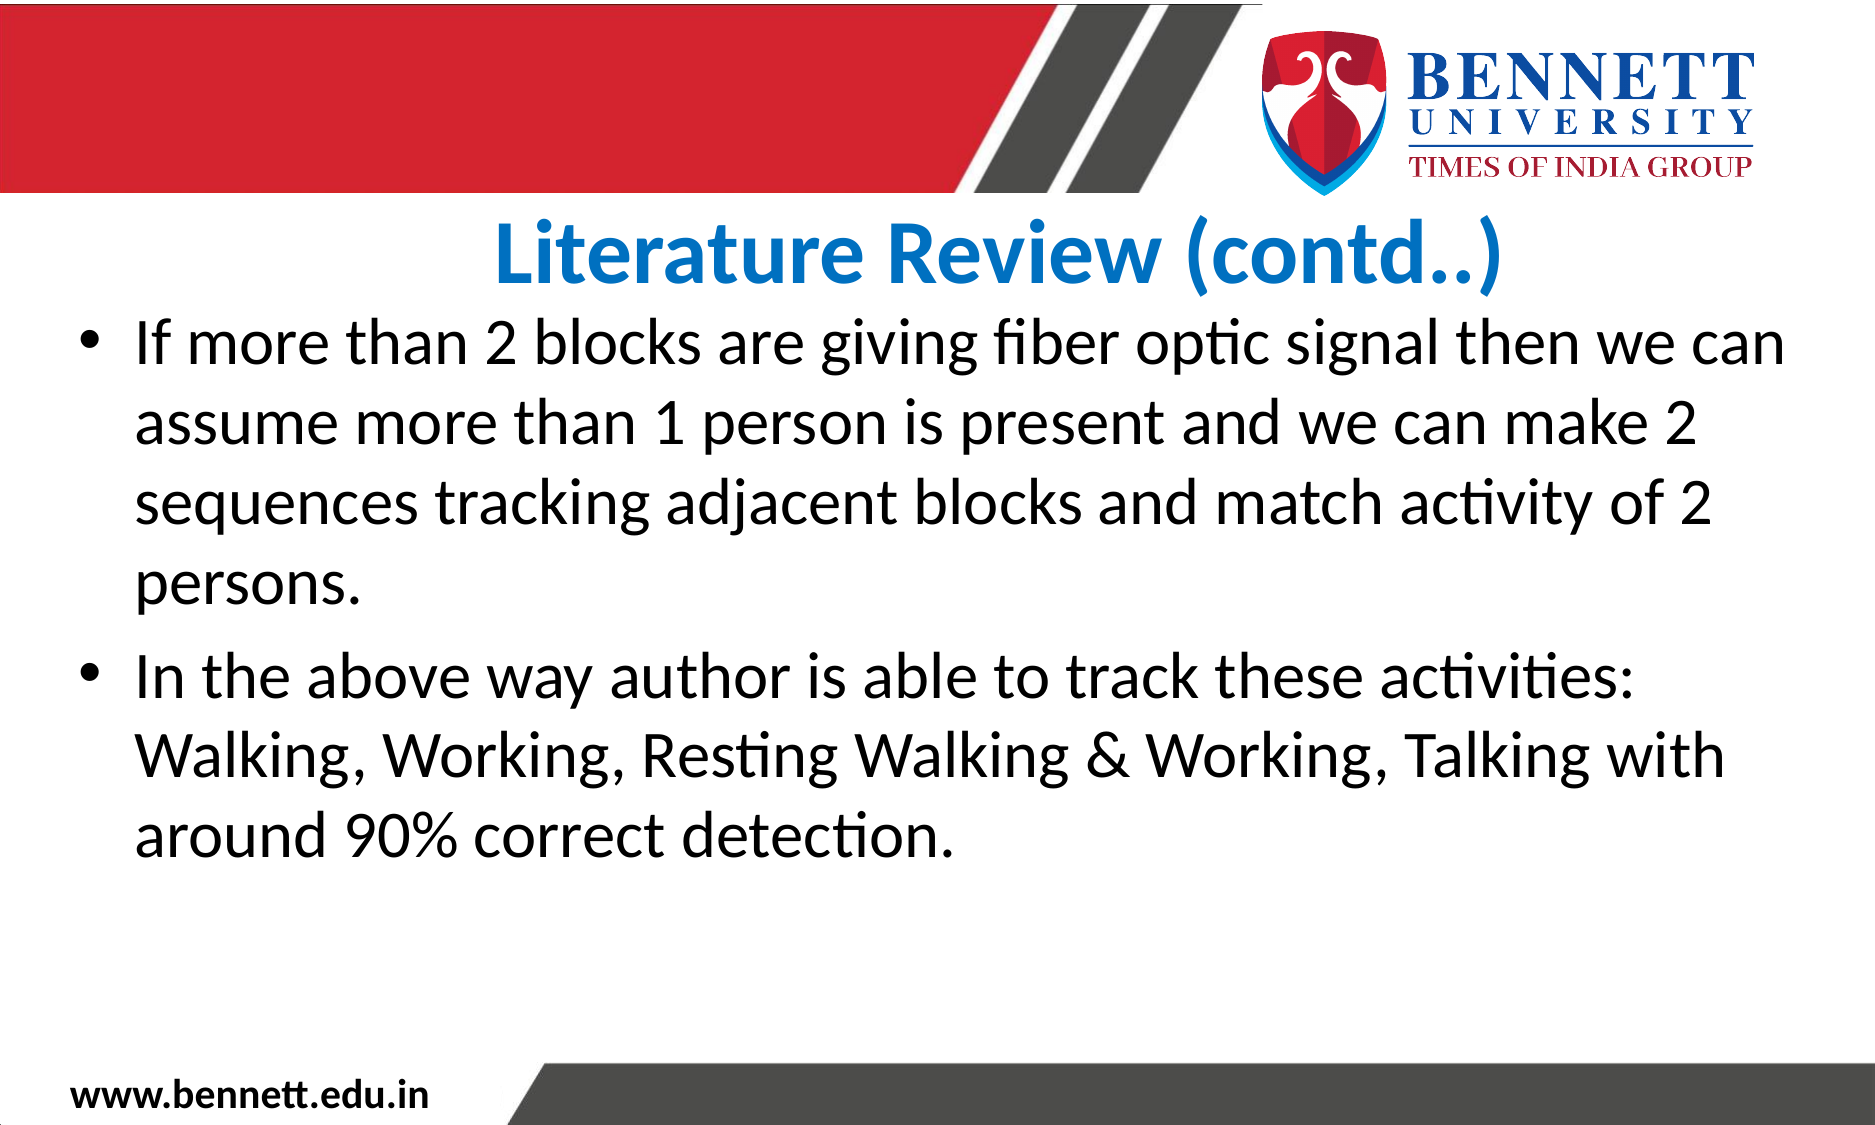

Literature Review (contd..)
If more than 2 blocks are giving fiber optic signal then we can assume more than 1 person is present and we can make 2 sequences tracking adjacent blocks and match activity of 2 persons.
In the above way author is able to track these activities: Walking, Working, Resting Walking & Working, Talking with around 90% correct detection.